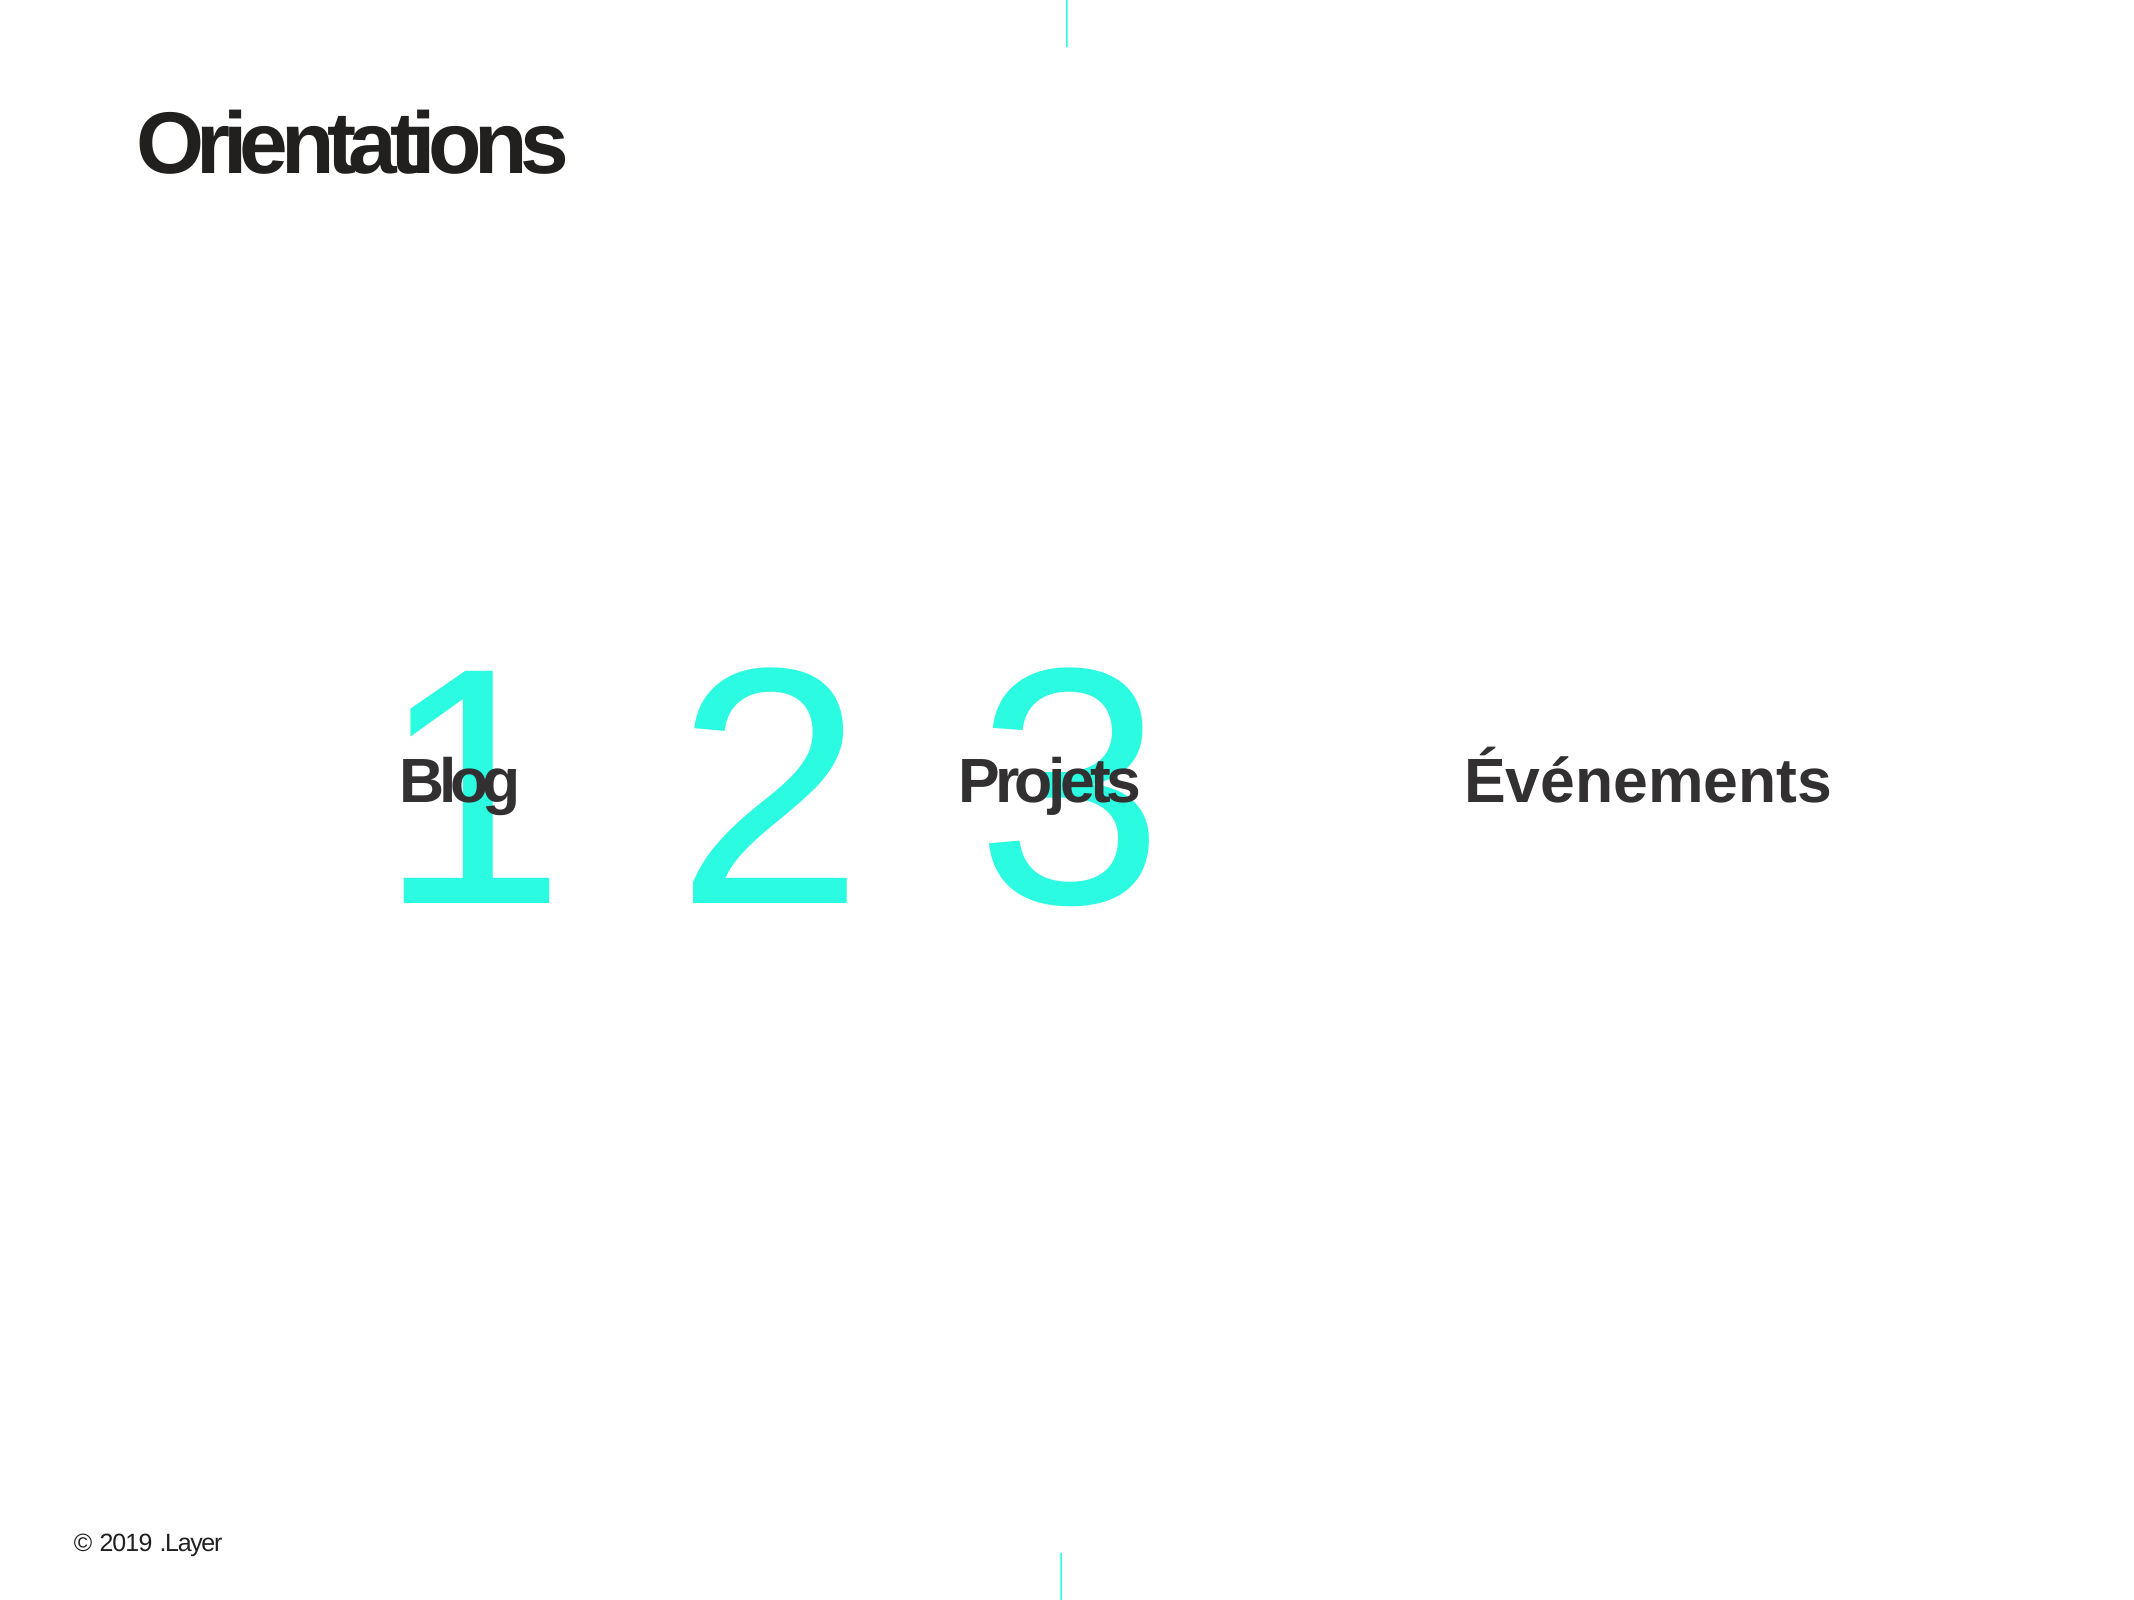

# Orientations
1	2	3
Blog
Projets
Événements
4
© 2019 .Layer